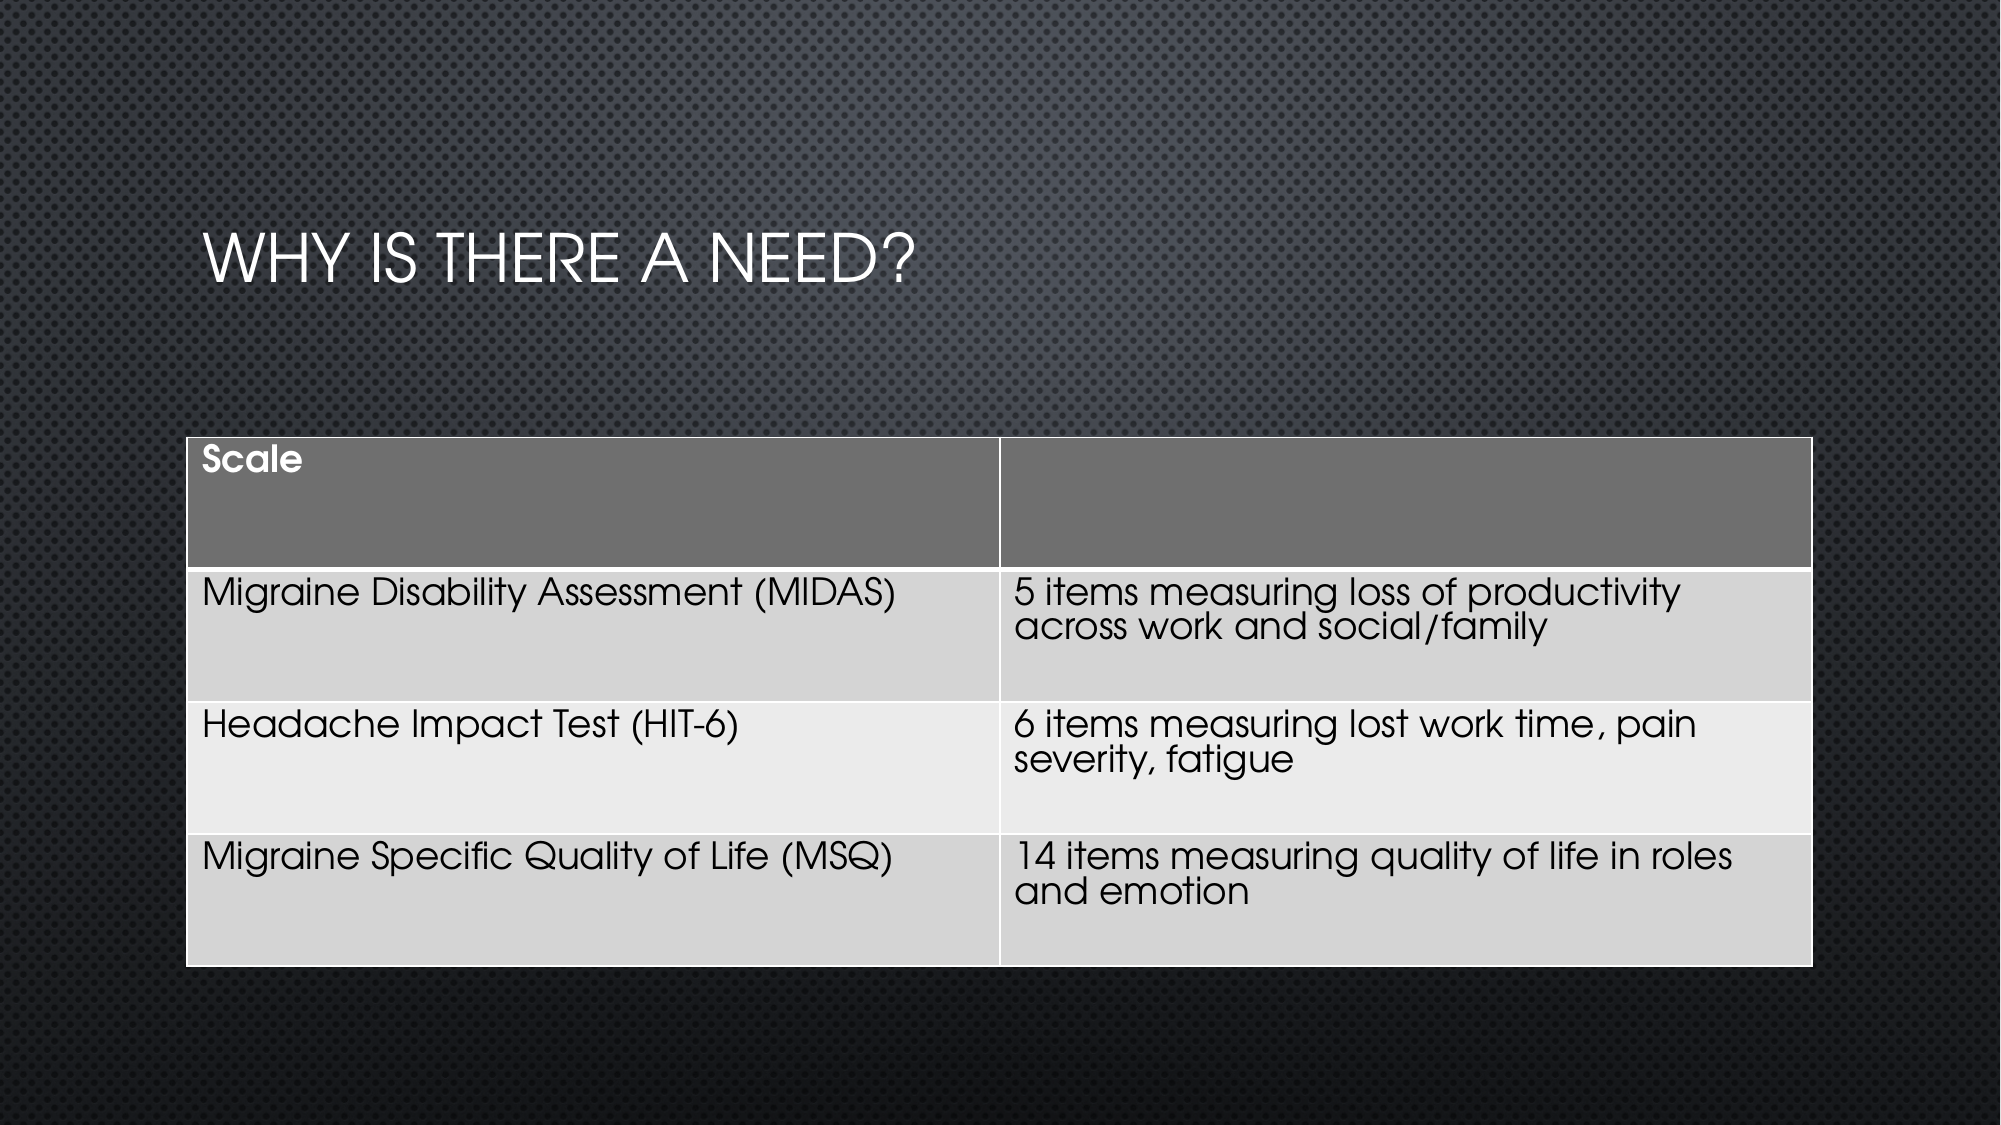

# Why is there a need?
| Scale |  |
| --- | --- |
| Migraine Disability Assessment (MIDAS) | 5 items measuring loss of productivity across work and social/family |
| Headache Impact Test (HIT-6) | 6 items measuring lost work time, pain severity, fatigue |
| Migraine Specific Quality of Life (MSQ) | 14 items measuring quality of life in roles and emotion |